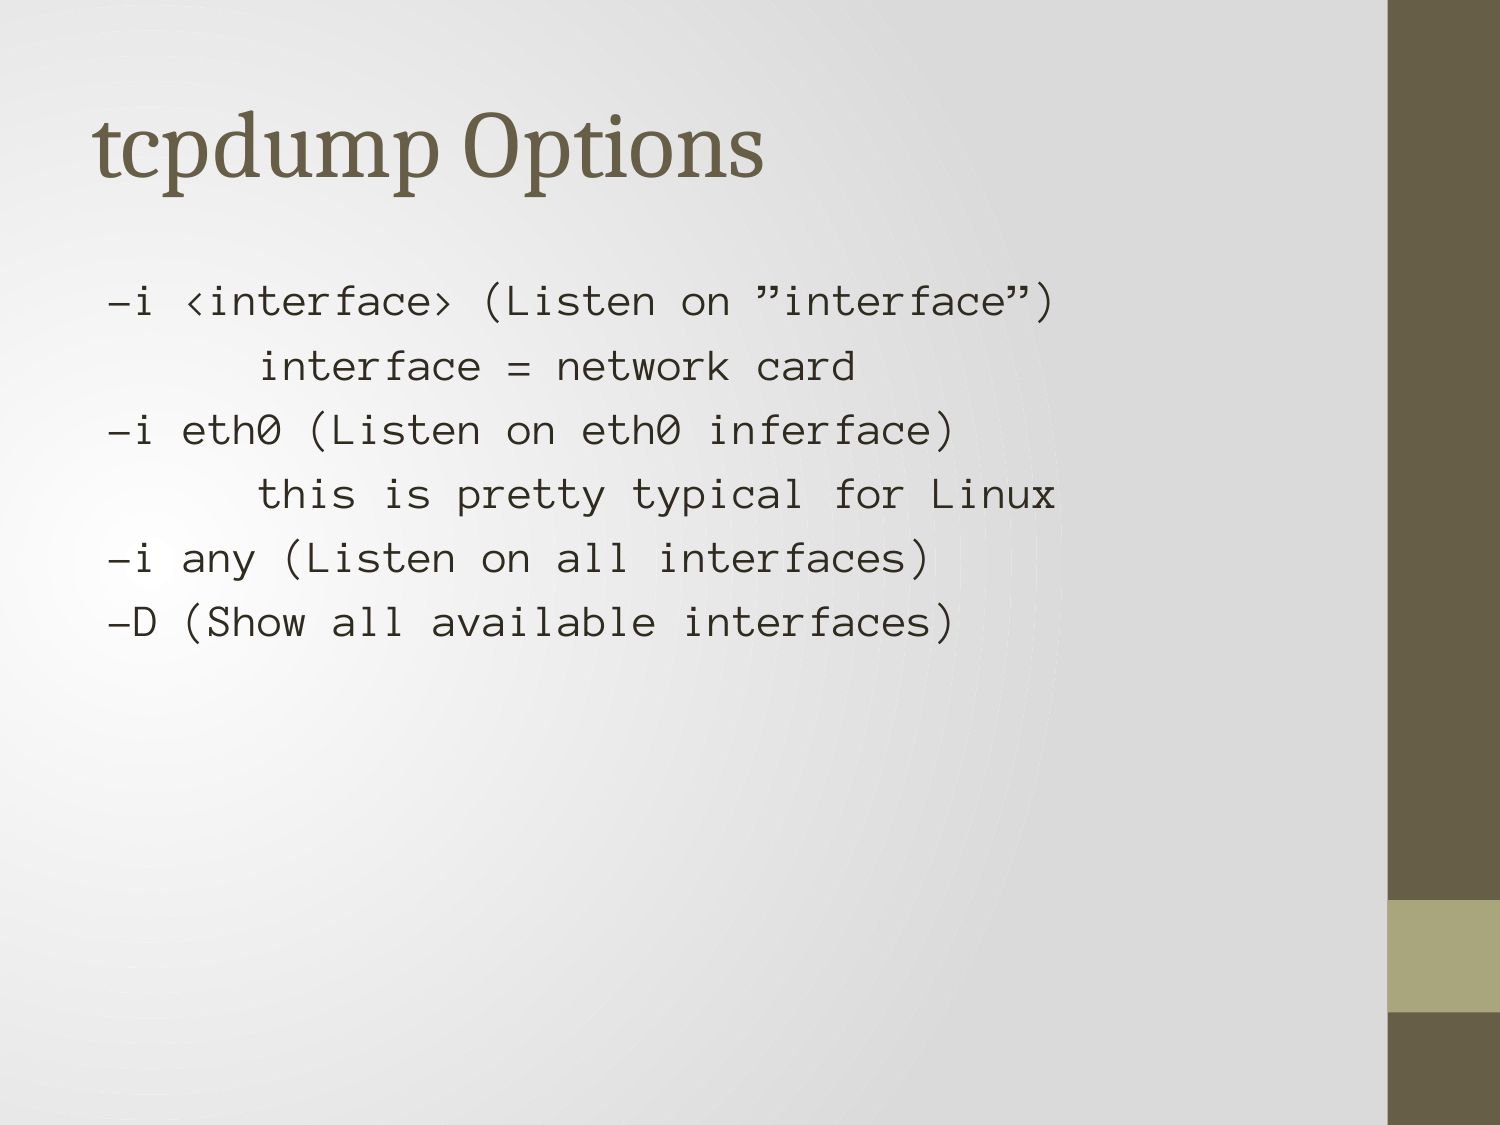

# tcpdump Options
-i <interface> (Listen on ”interface”)
	interface = network card
-i eth0 (Listen on eth0 inferface)
	this is pretty typical for Linux
-i any (Listen on all interfaces)
-D (Show all available interfaces)